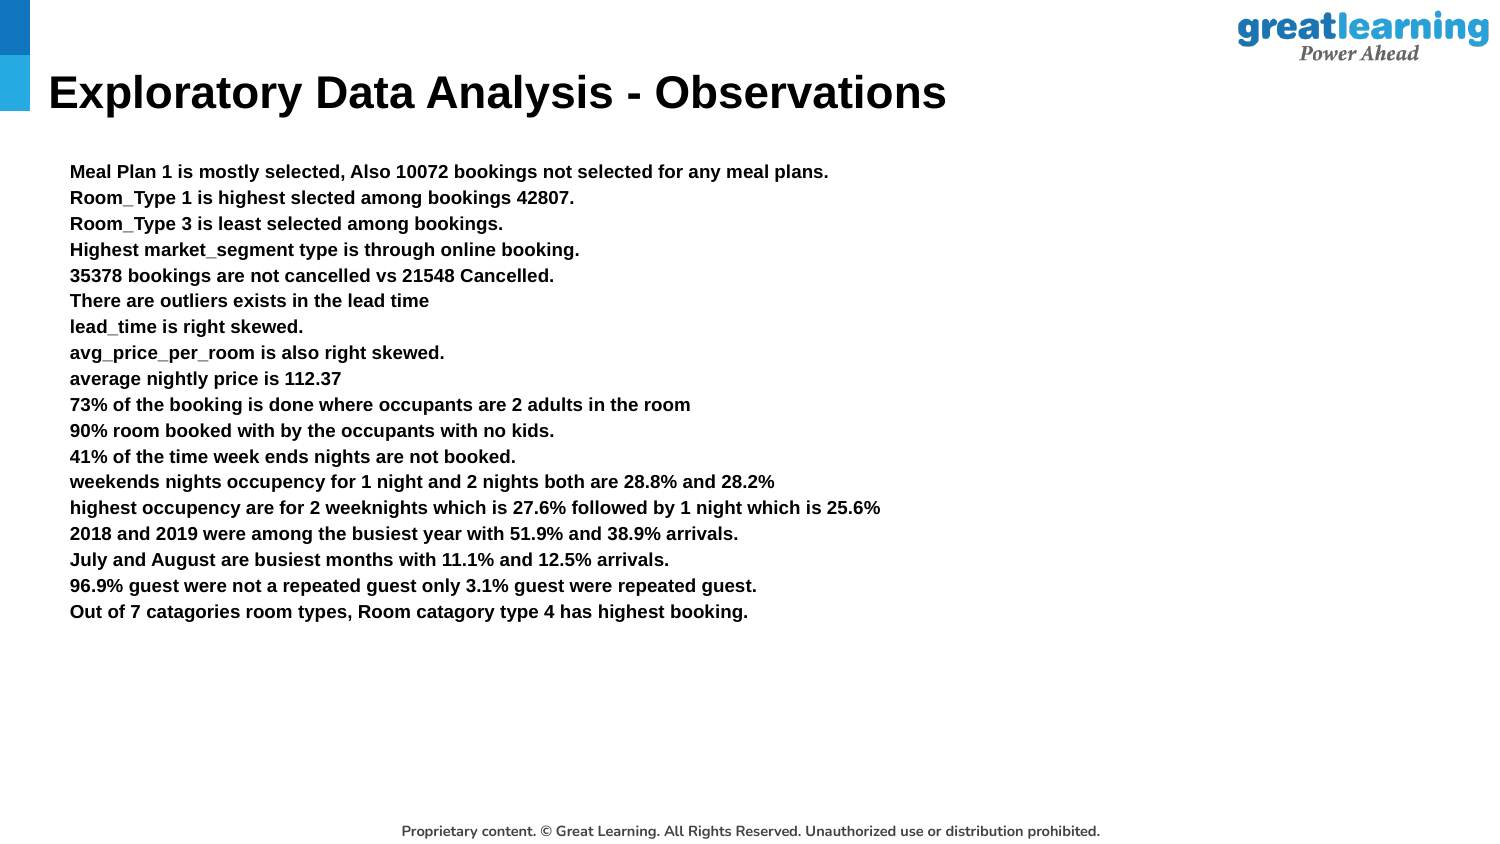

# Exploratory Data Analysis - Observations
Meal Plan 1 is mostly selected, Also 10072 bookings not selected for any meal plans.
Room_Type 1 is highest slected among bookings 42807.
Room_Type 3 is least selected among bookings.
Highest market_segment type is through online booking.
35378 bookings are not cancelled vs 21548 Cancelled.
There are outliers exists in the lead time
lead_time is right skewed.
avg_price_per_room is also right skewed.
average nightly price is 112.37
73% of the booking is done where occupants are 2 adults in the room
90% room booked with by the occupants with no kids.
41% of the time week ends nights are not booked.
weekends nights occupency for 1 night and 2 nights both are 28.8% and 28.2%
highest occupency are for 2 weeknights which is 27.6% followed by 1 night which is 25.6%
2018 and 2019 were among the busiest year with 51.9% and 38.9% arrivals.
July and August are busiest months with 11.1% and 12.5% arrivals.
96.9% guest were not a repeated guest only 3.1% guest were repeated guest.
Out of 7 catagories room types, Room catagory type 4 has highest booking.